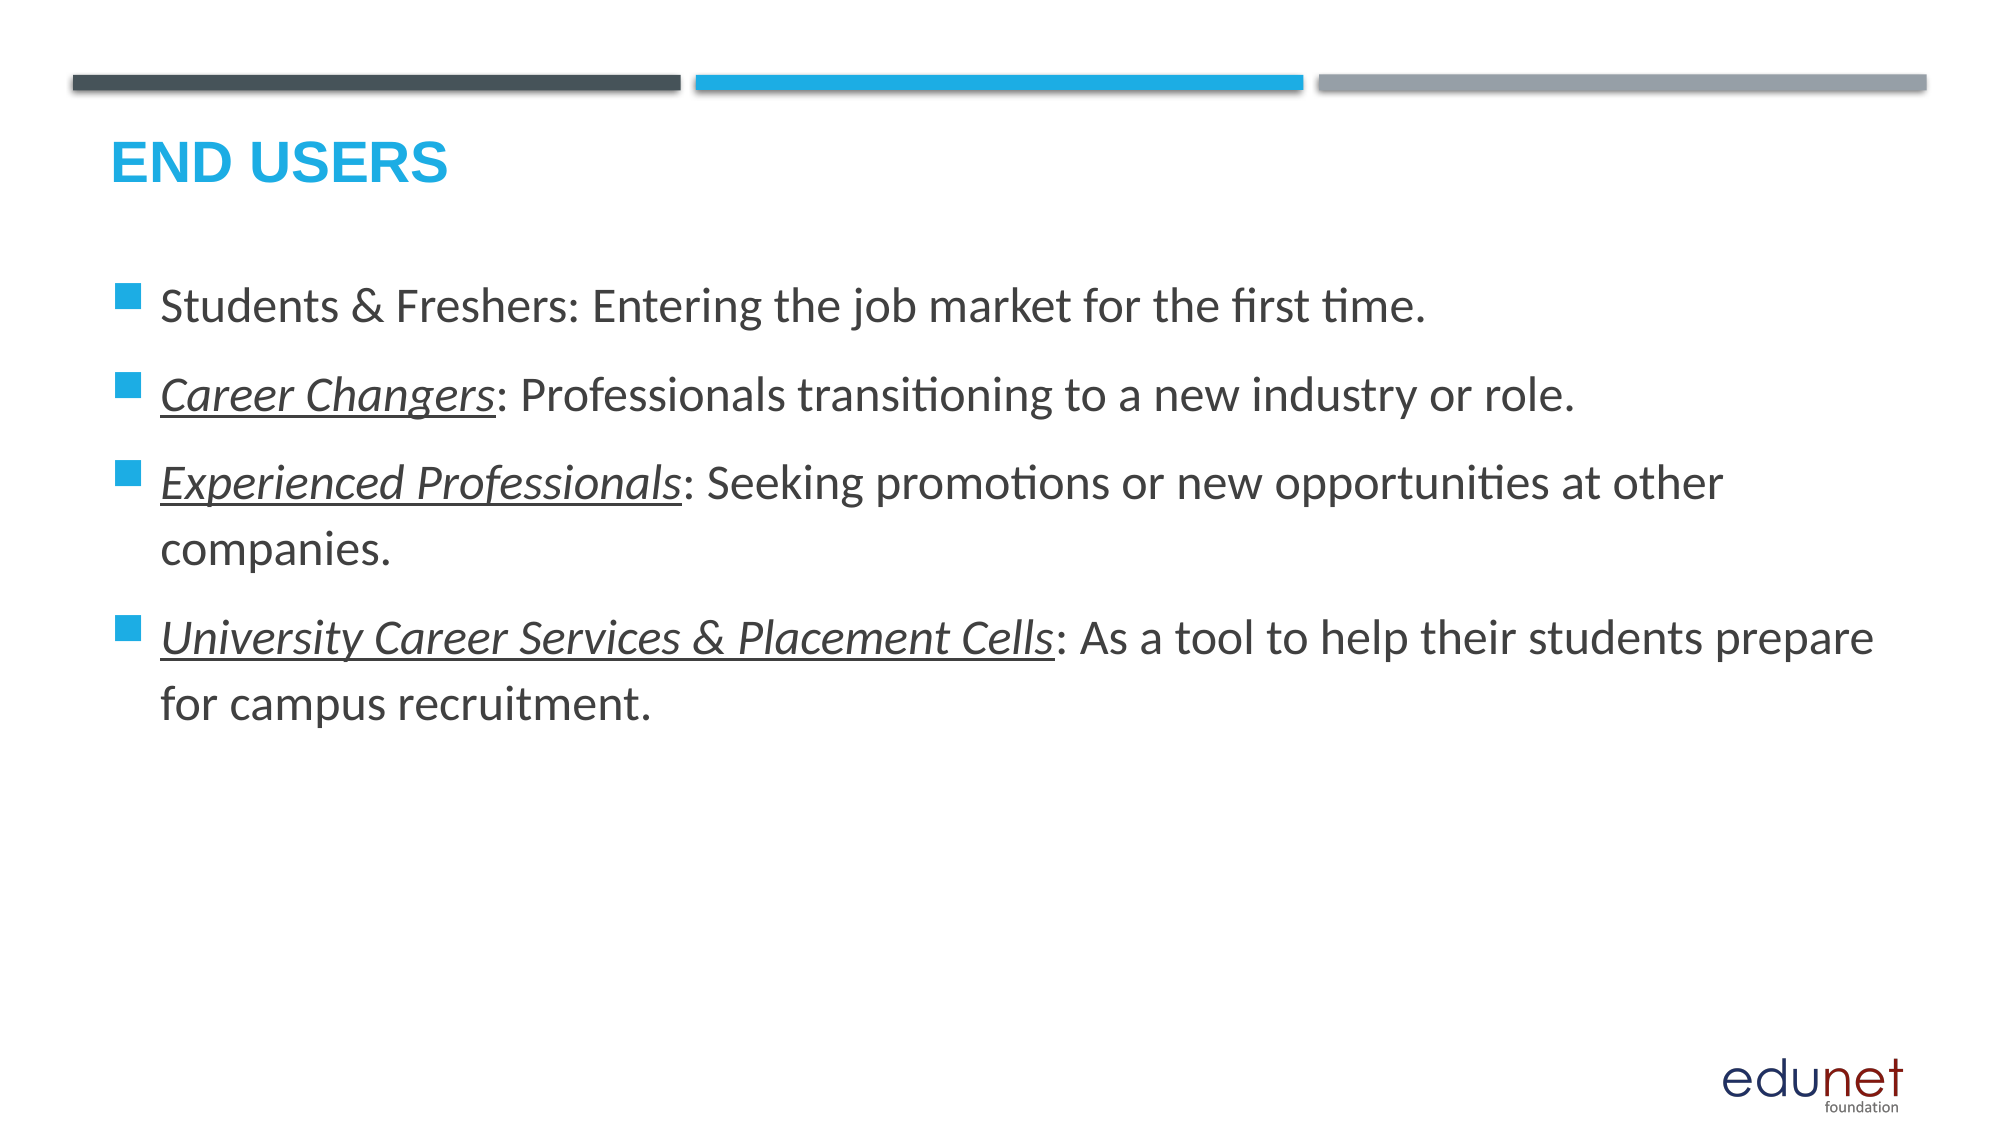

# End users
Students & Freshers: Entering the job market for the first time.
Career Changers: Professionals transitioning to a new industry or role.
Experienced Professionals: Seeking promotions or new opportunities at other companies.
University Career Services & Placement Cells: As a tool to help their students prepare for campus recruitment.